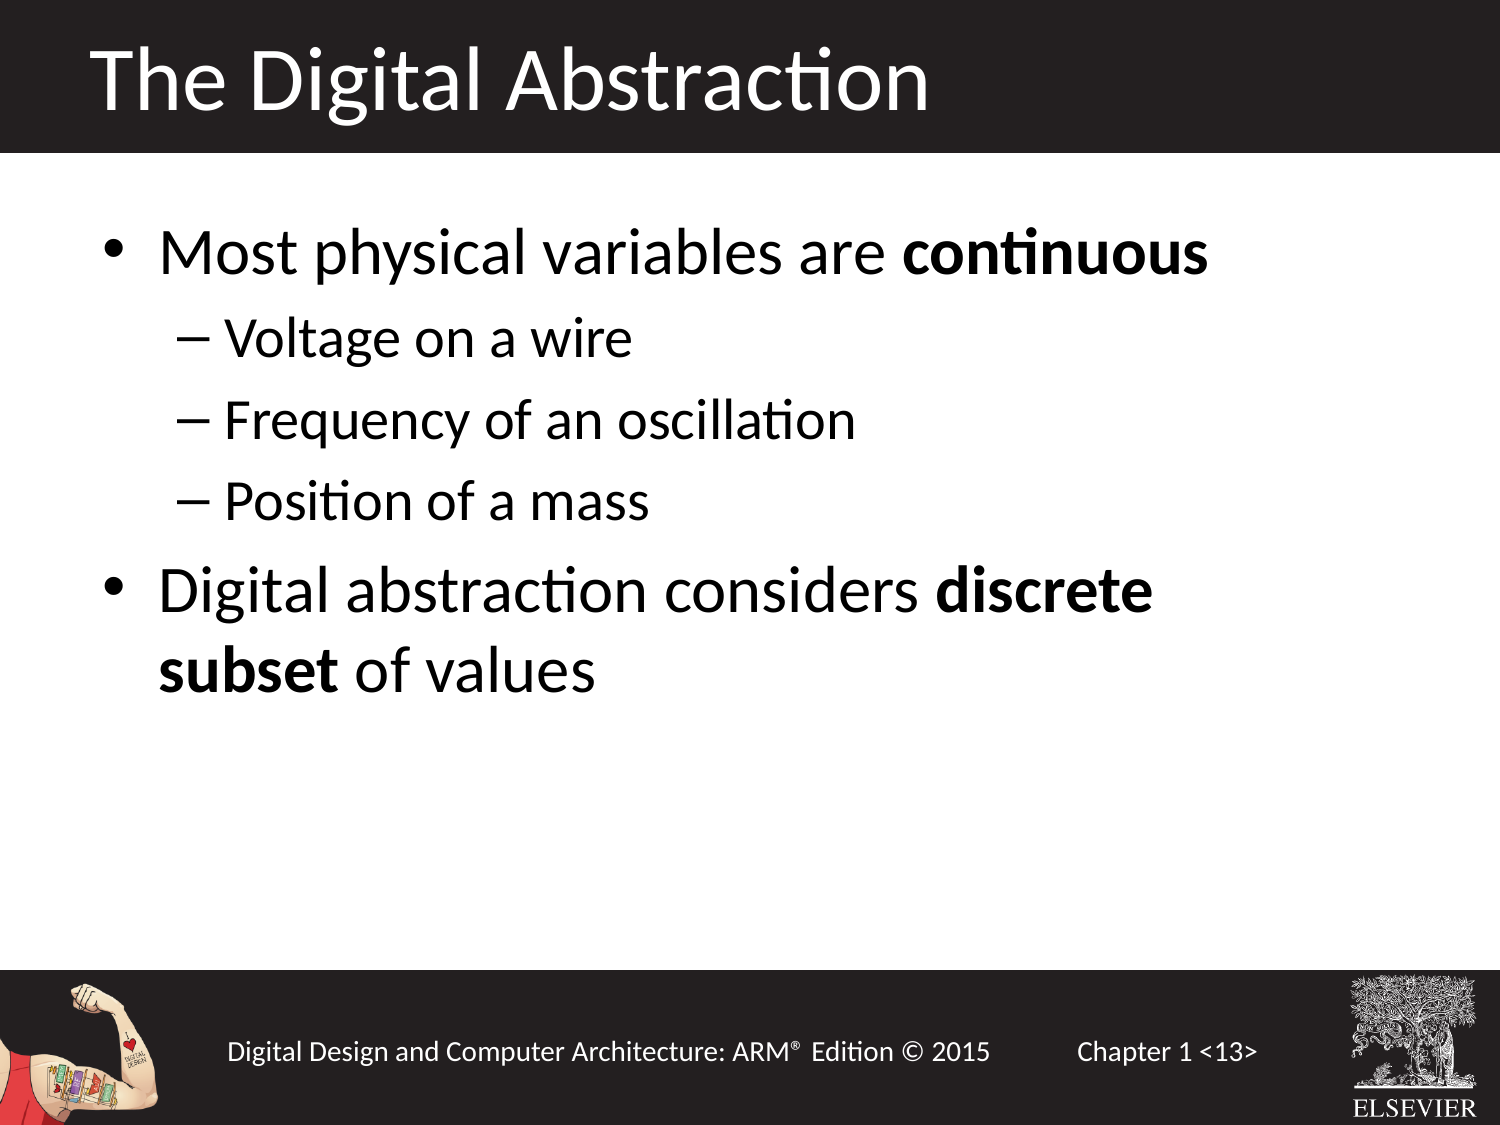

The Digital Abstraction
Most physical variables are continuous
Voltage on a wire
Frequency of an oscillation
Position of a mass
Digital abstraction considers discrete subset of values